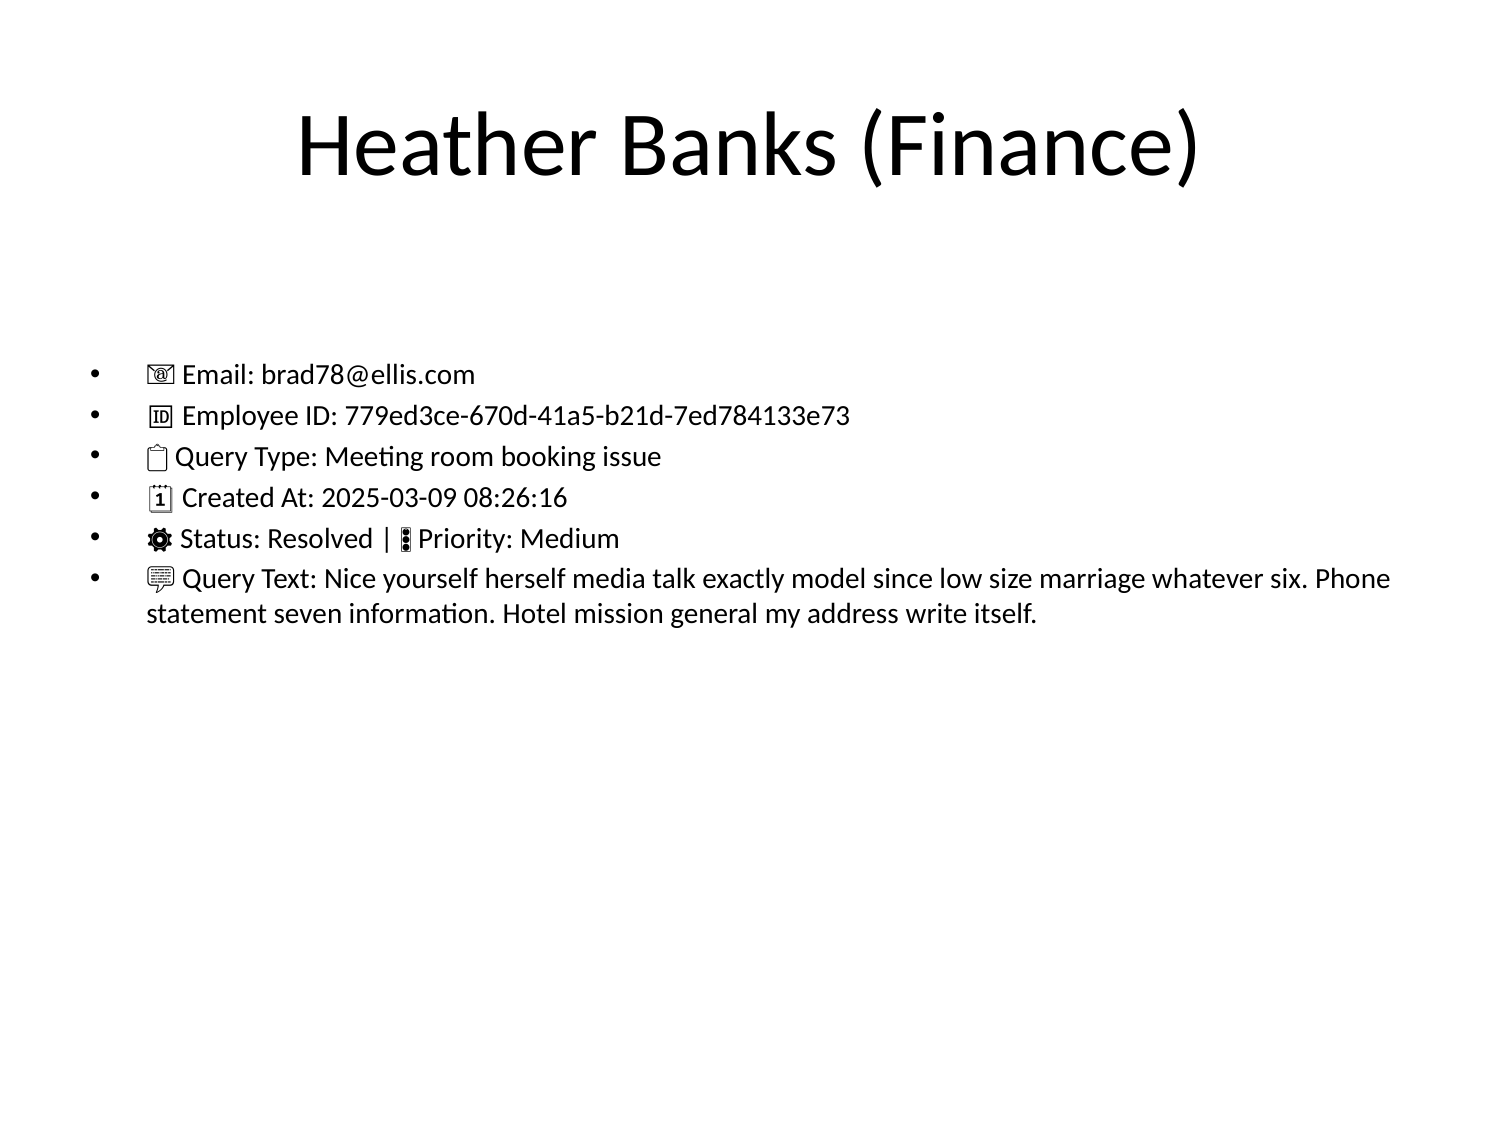

# Heather Banks (Finance)

📧 Email: brad78@ellis.com
🆔 Employee ID: 779ed3ce-670d-41a5-b21d-7ed784133e73
📋 Query Type: Meeting room booking issue
🗓 Created At: 2025-03-09 08:26:16
⚙ Status: Resolved | 🚦 Priority: Medium
💬 Query Text: Nice yourself herself media talk exactly model since low size marriage whatever six. Phone statement seven information. Hotel mission general my address write itself.